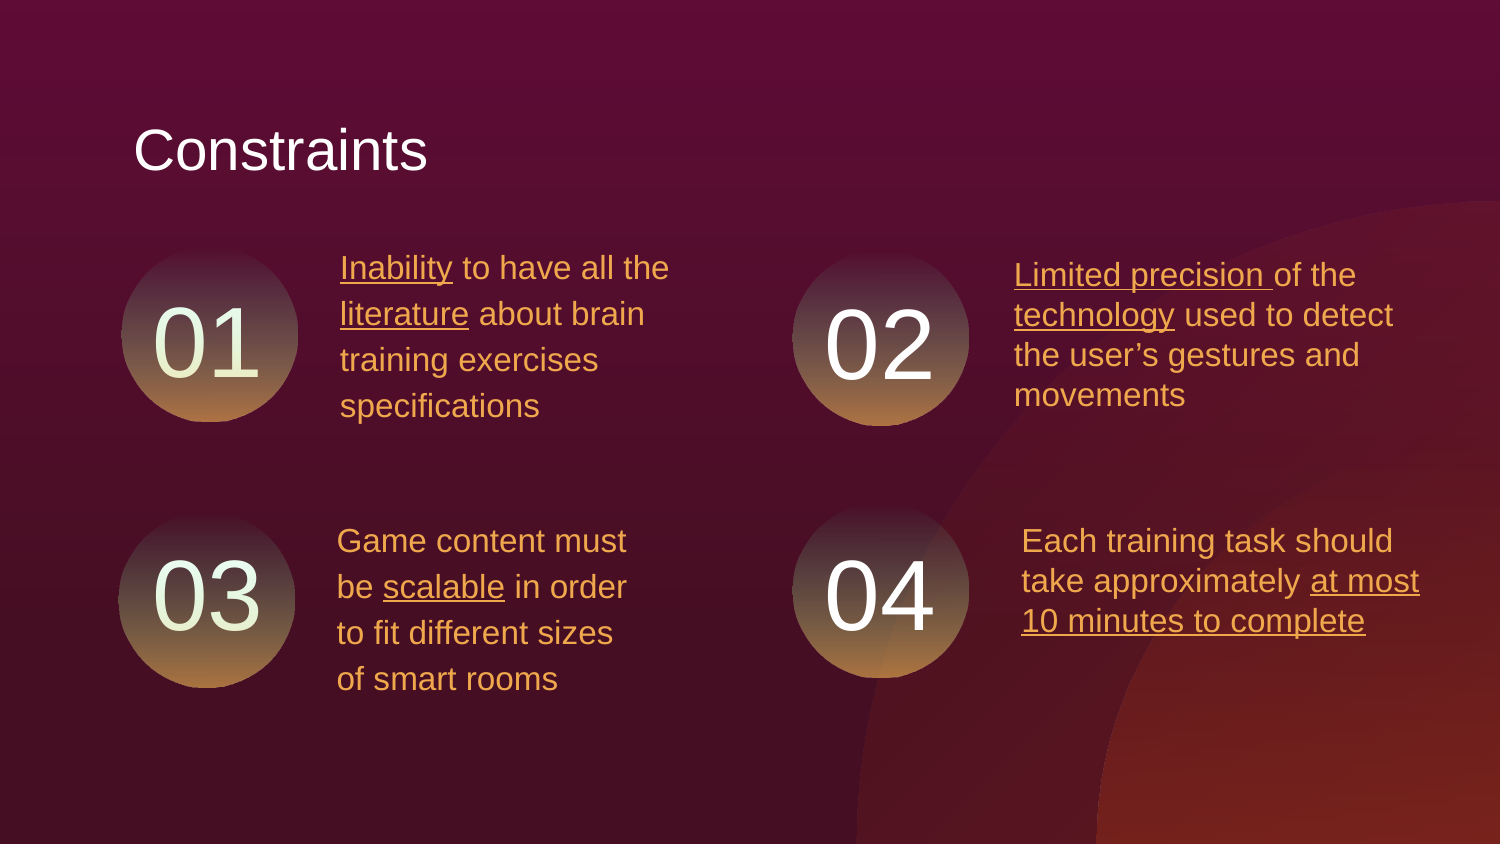

Constraints

Inability to have all the
literature about brain
training exercises
specifications

Limited precision of the technology used to detect the user’s gestures and movements
01
02

Game content must
be scalable in order
to fit different sizes
of smart rooms
03
# 04

Each training task should take approximately at most 10 minutes to complete